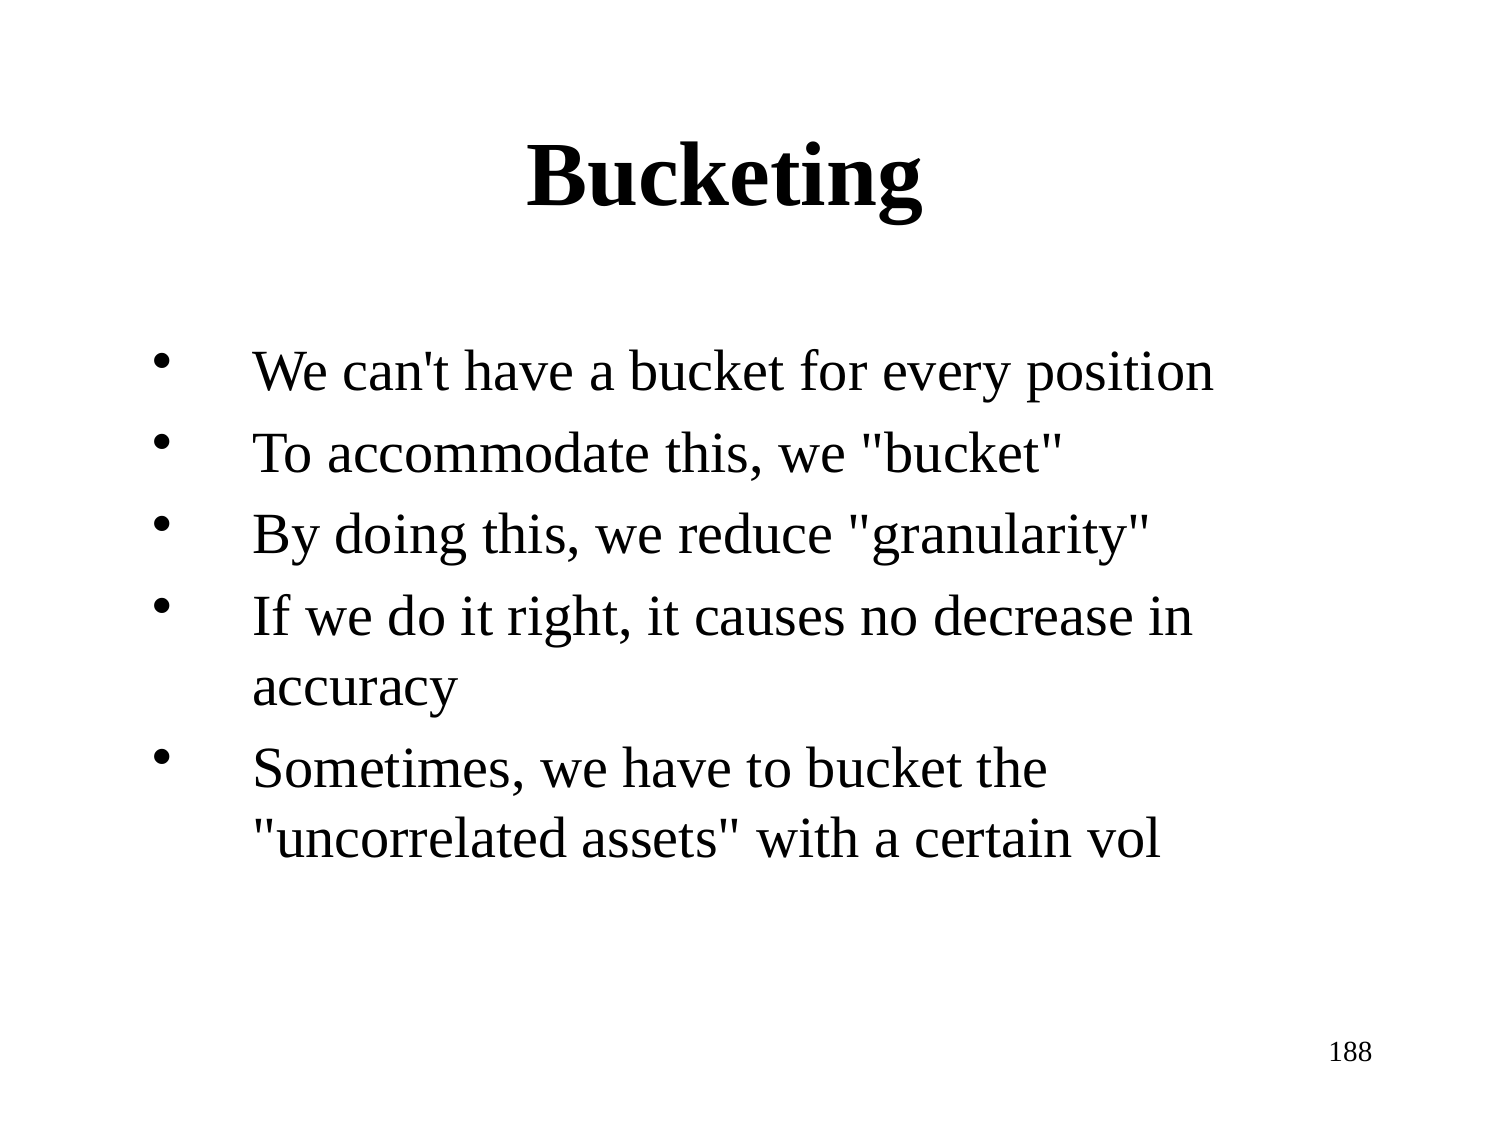

# Bucketing
We can't have a bucket for every position
To accommodate this, we "bucket"
By doing this, we reduce "granularity"
If we do it right, it causes no decrease in accuracy
Sometimes, we have to bucket the "uncorrelated assets" with a certain vol
188